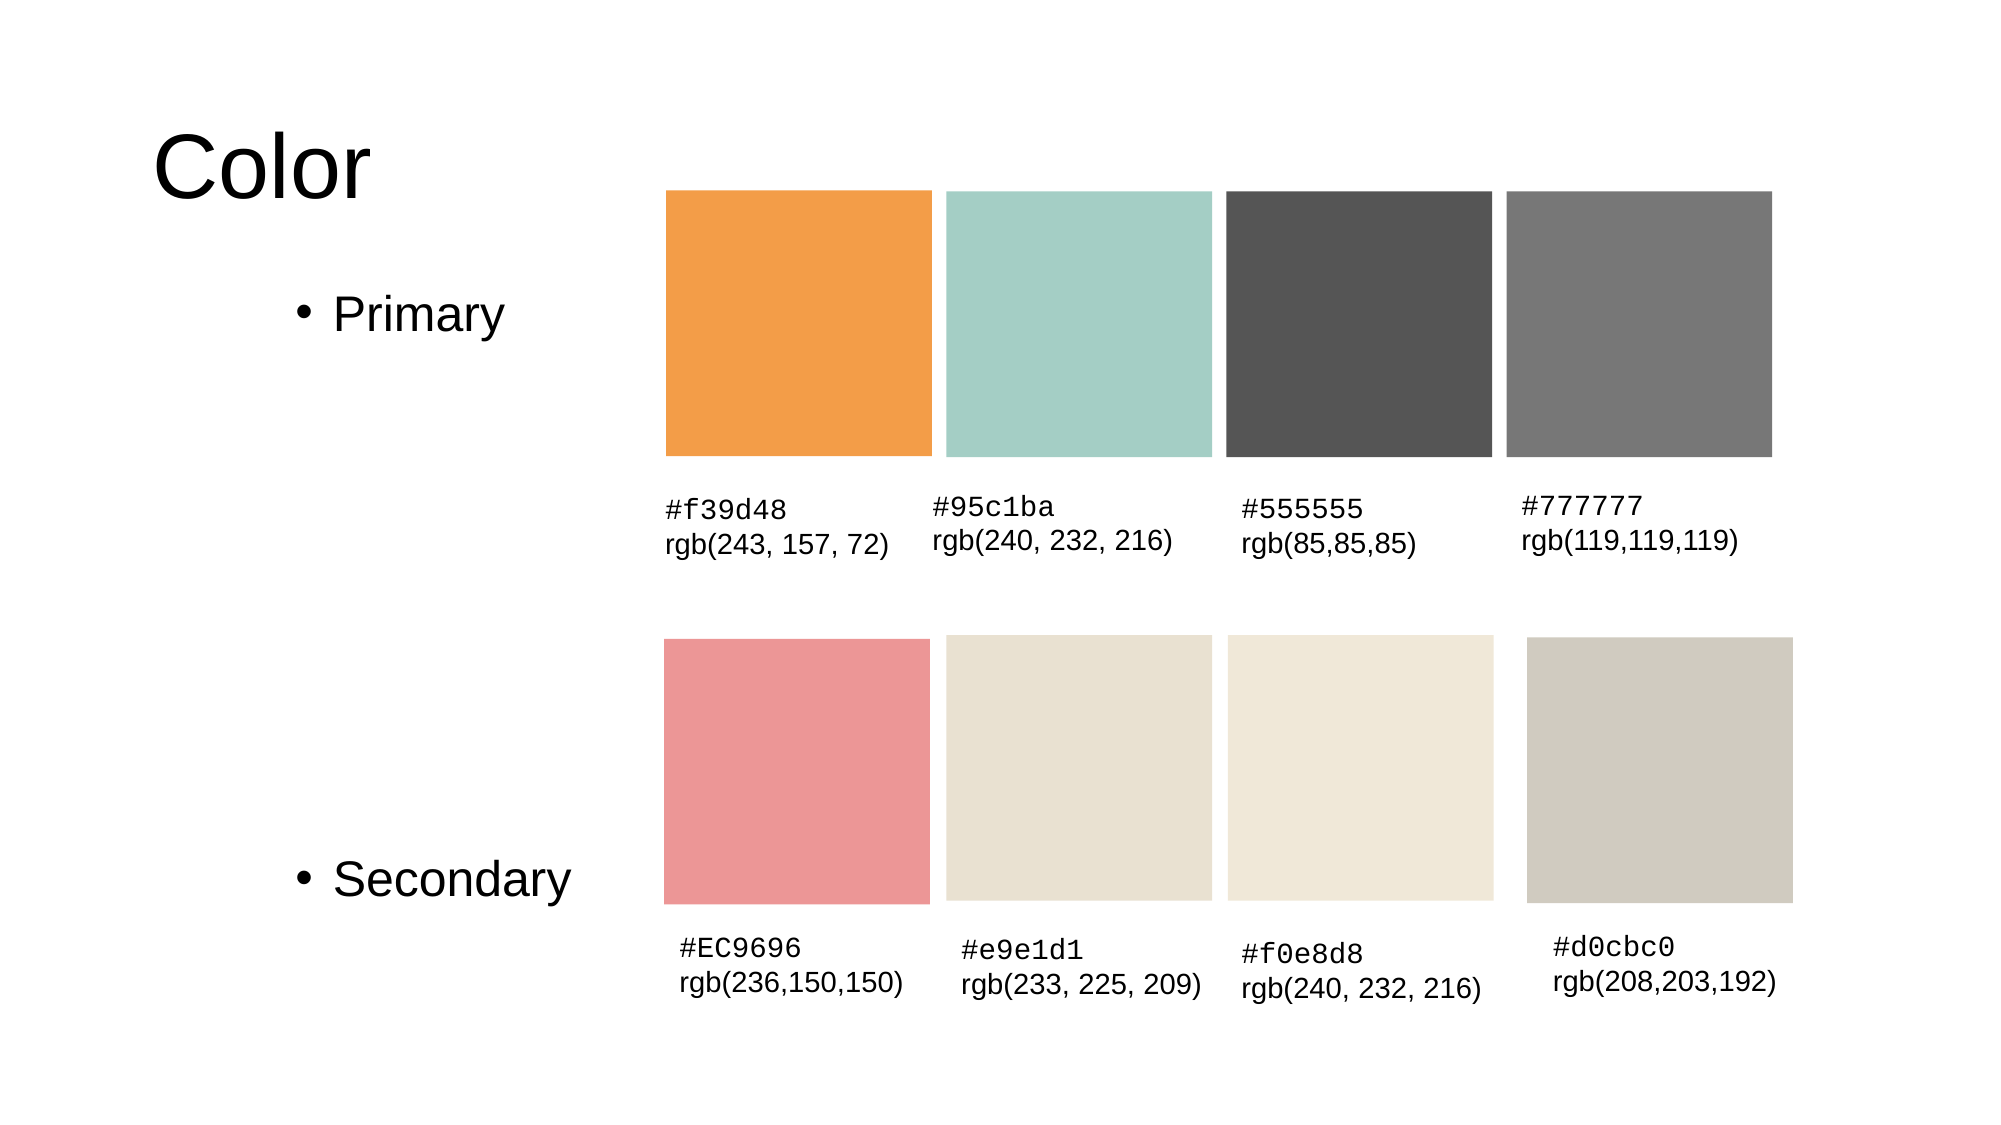

# Color

Primary

Secondary

#777777
rgb(119,119,119)
#95c1ba
rgb(240, 232, 216)
#555555
rgb(85,85,85)
#f39d48
rgb(243, 157, 72)

#d0cbc0
rgb(208,203,192)
#EC9696
rgb(236,150,150)
#e9e1d1
rgb(233, 225, 209)
#f0e8d8
rgb(240, 232, 216)